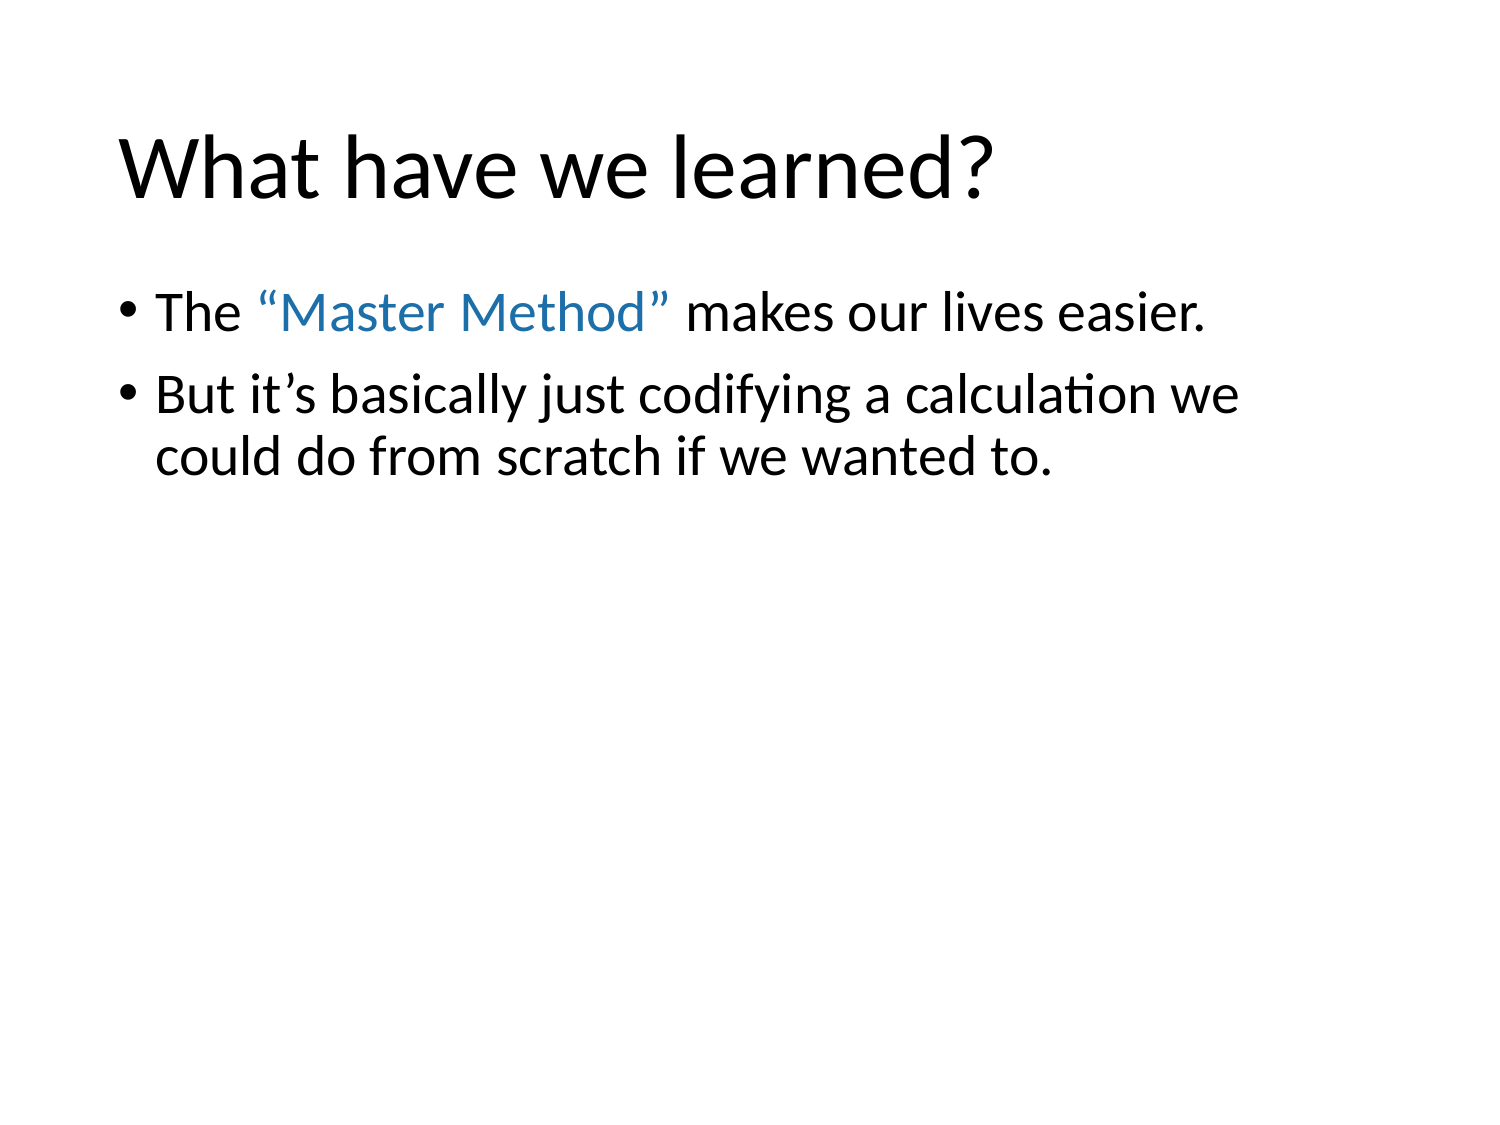

# What have we learned?
The “Master Method” makes our lives easier.
But it’s basically just codifying a calculation we could do from scratch if we wanted to.